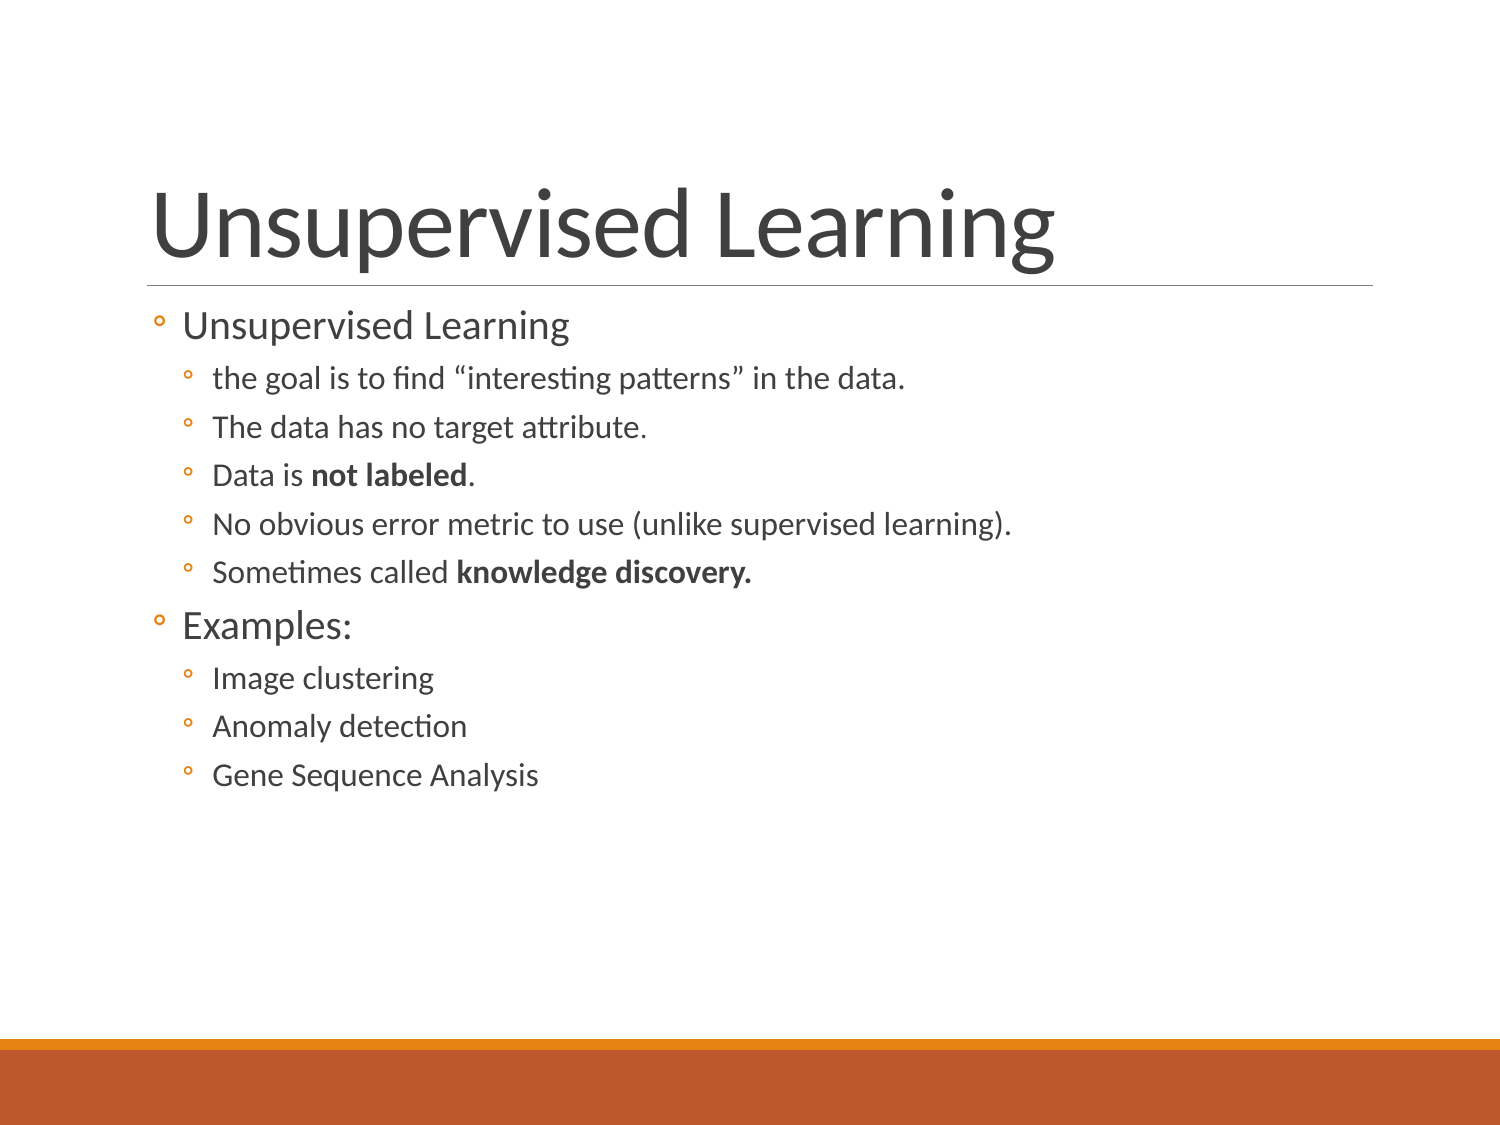

# Unsupervised Learning
Unsupervised Learning
the goal is to find “interesting patterns” in the data.
The data has no target attribute.
Data is not labeled.
No obvious error metric to use (unlike supervised learning).
Sometimes called knowledge discovery.
Examples:
Image clustering
Anomaly detection
Gene Sequence Analysis